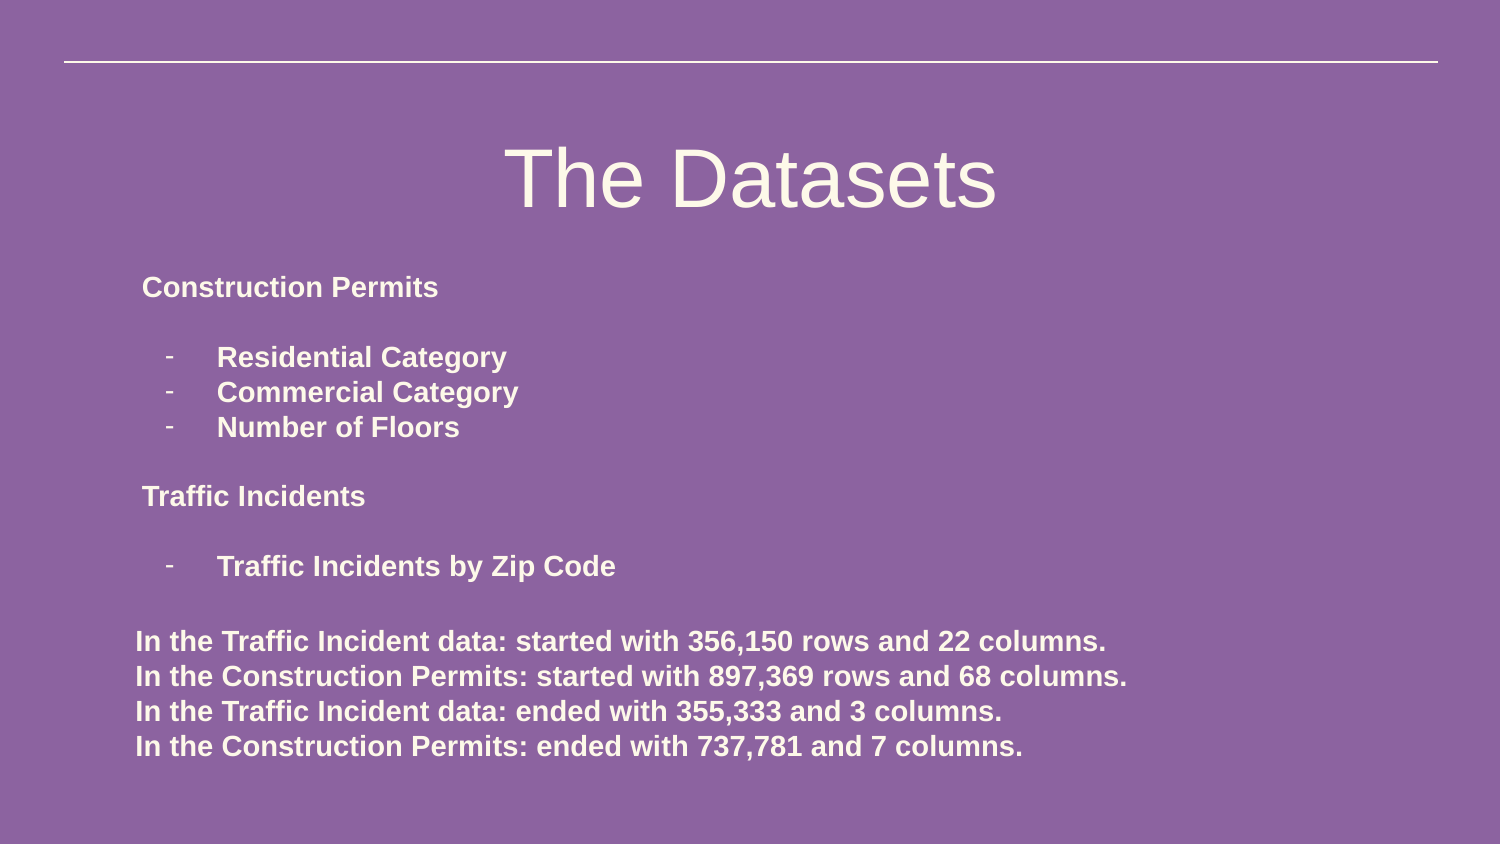

# The Datasets
Construction Permits

Residential Category
Commercial Category
Number of Floors
Traffic Incidents

Traffic Incidents by Zip Code
In the Traffic Incident data: started with 356,150 rows and 22 columns.
In the Construction Permits: started with 897,369 rows and 68 columns.
In the Traffic Incident data: ended with 355,333 and 3 columns.
In the Construction Permits: ended with 737,781 and 7 columns.